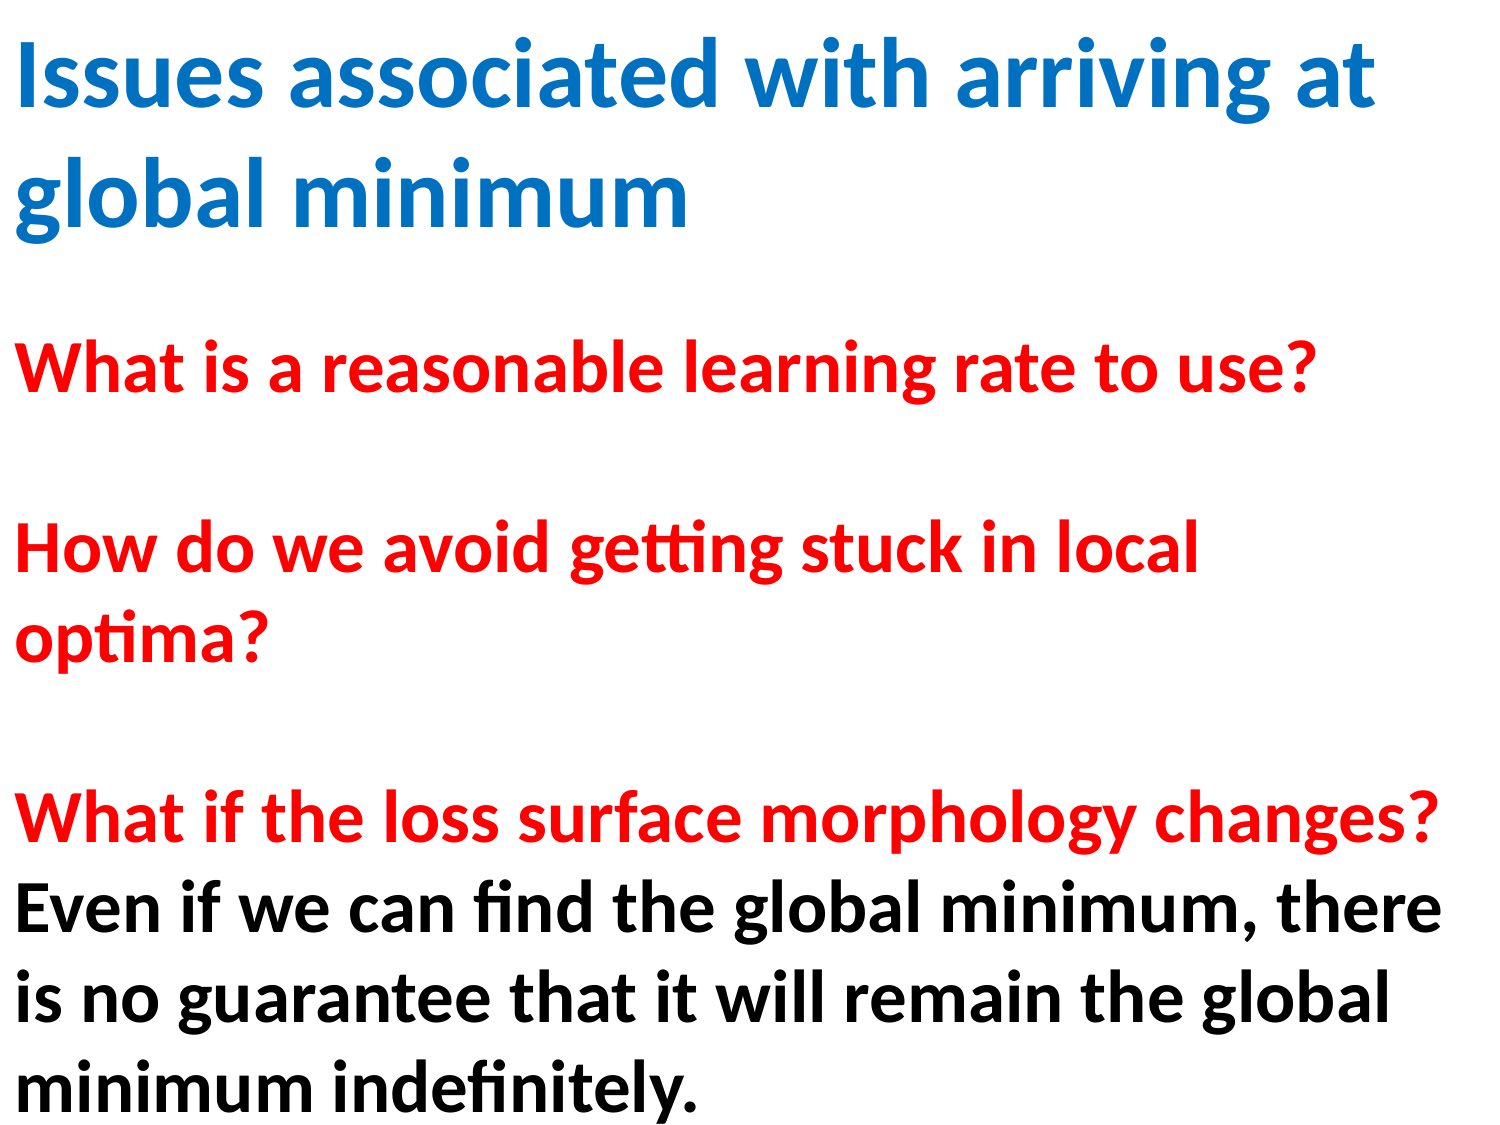

Issues associated with arriving at  global minimum

What is a reasonable learning rate to use?

How do we avoid getting stuck in local optima?

What if the loss surface morphology changes?
Even if we can find the global minimum, there is no guarantee that it will remain the global minimum indefinitely.